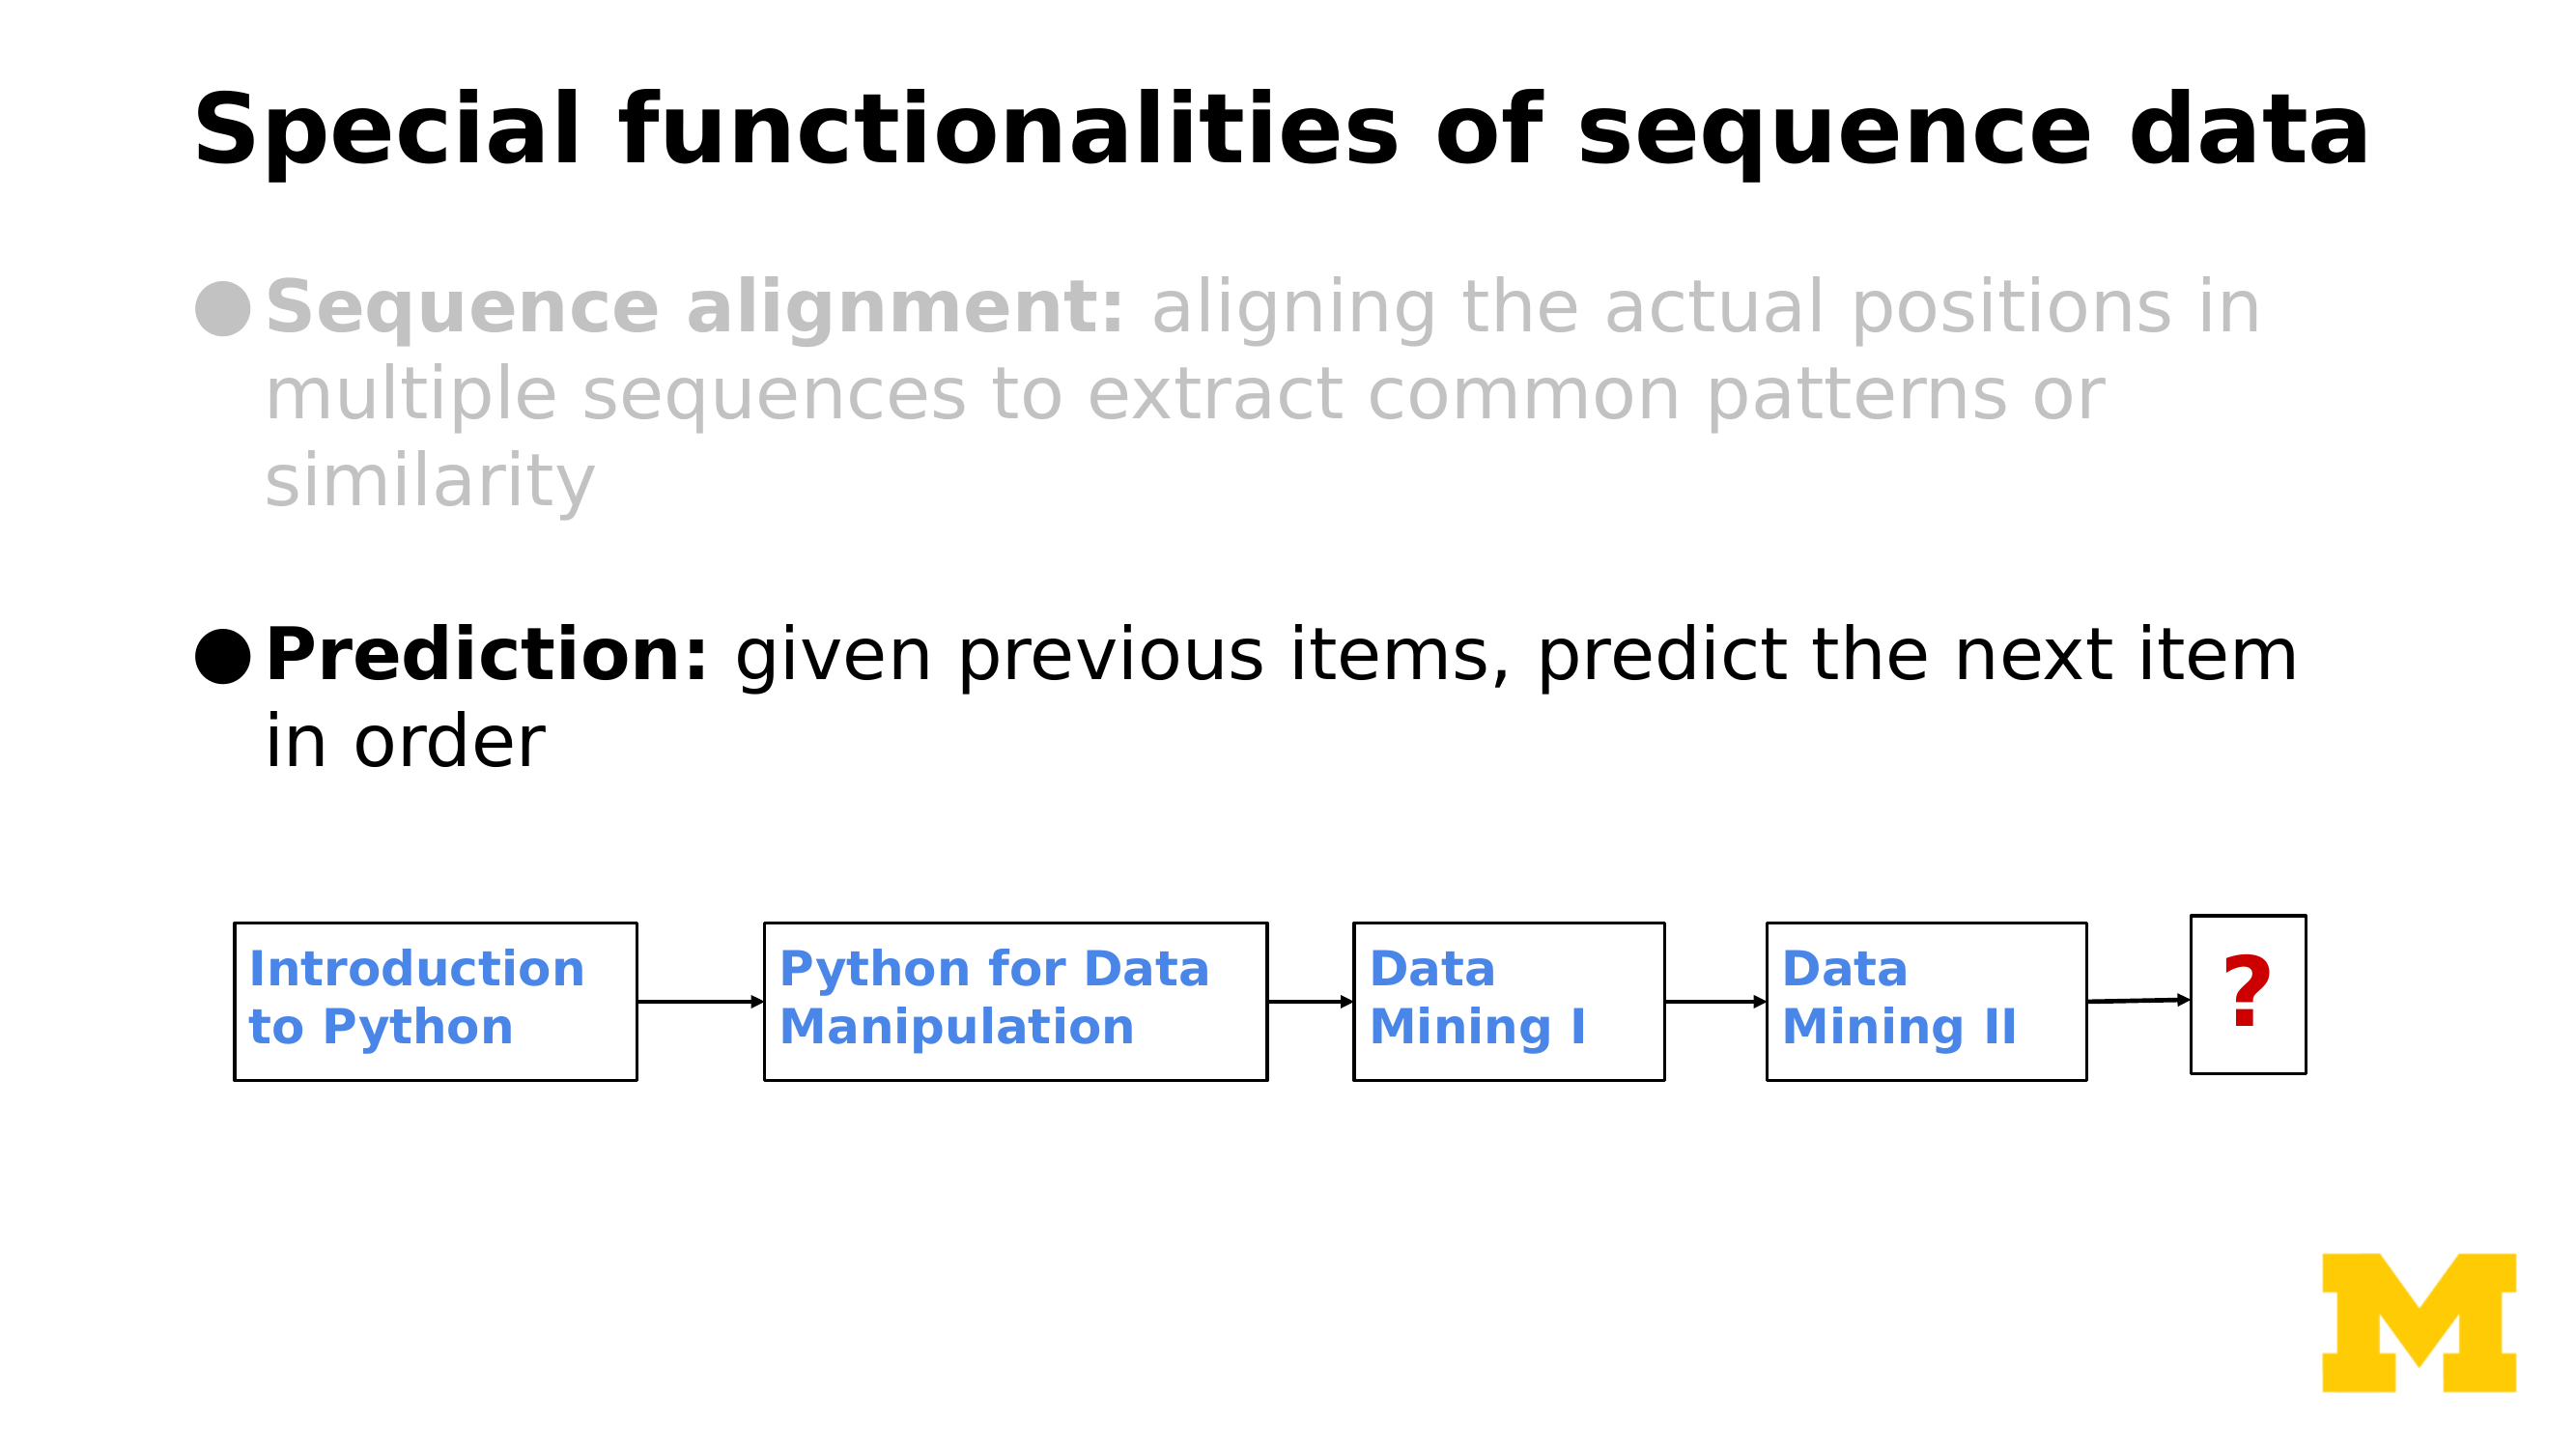

# Special functionalities of sequence data

Sequence alignment: aligning the actual positions in multiple sequences to extract common patterns or similarity
Prediction: given previous items, predict the next item in order
?
Introduction to Python
Data Mining I
Data Mining II
Python for Data Manipulation